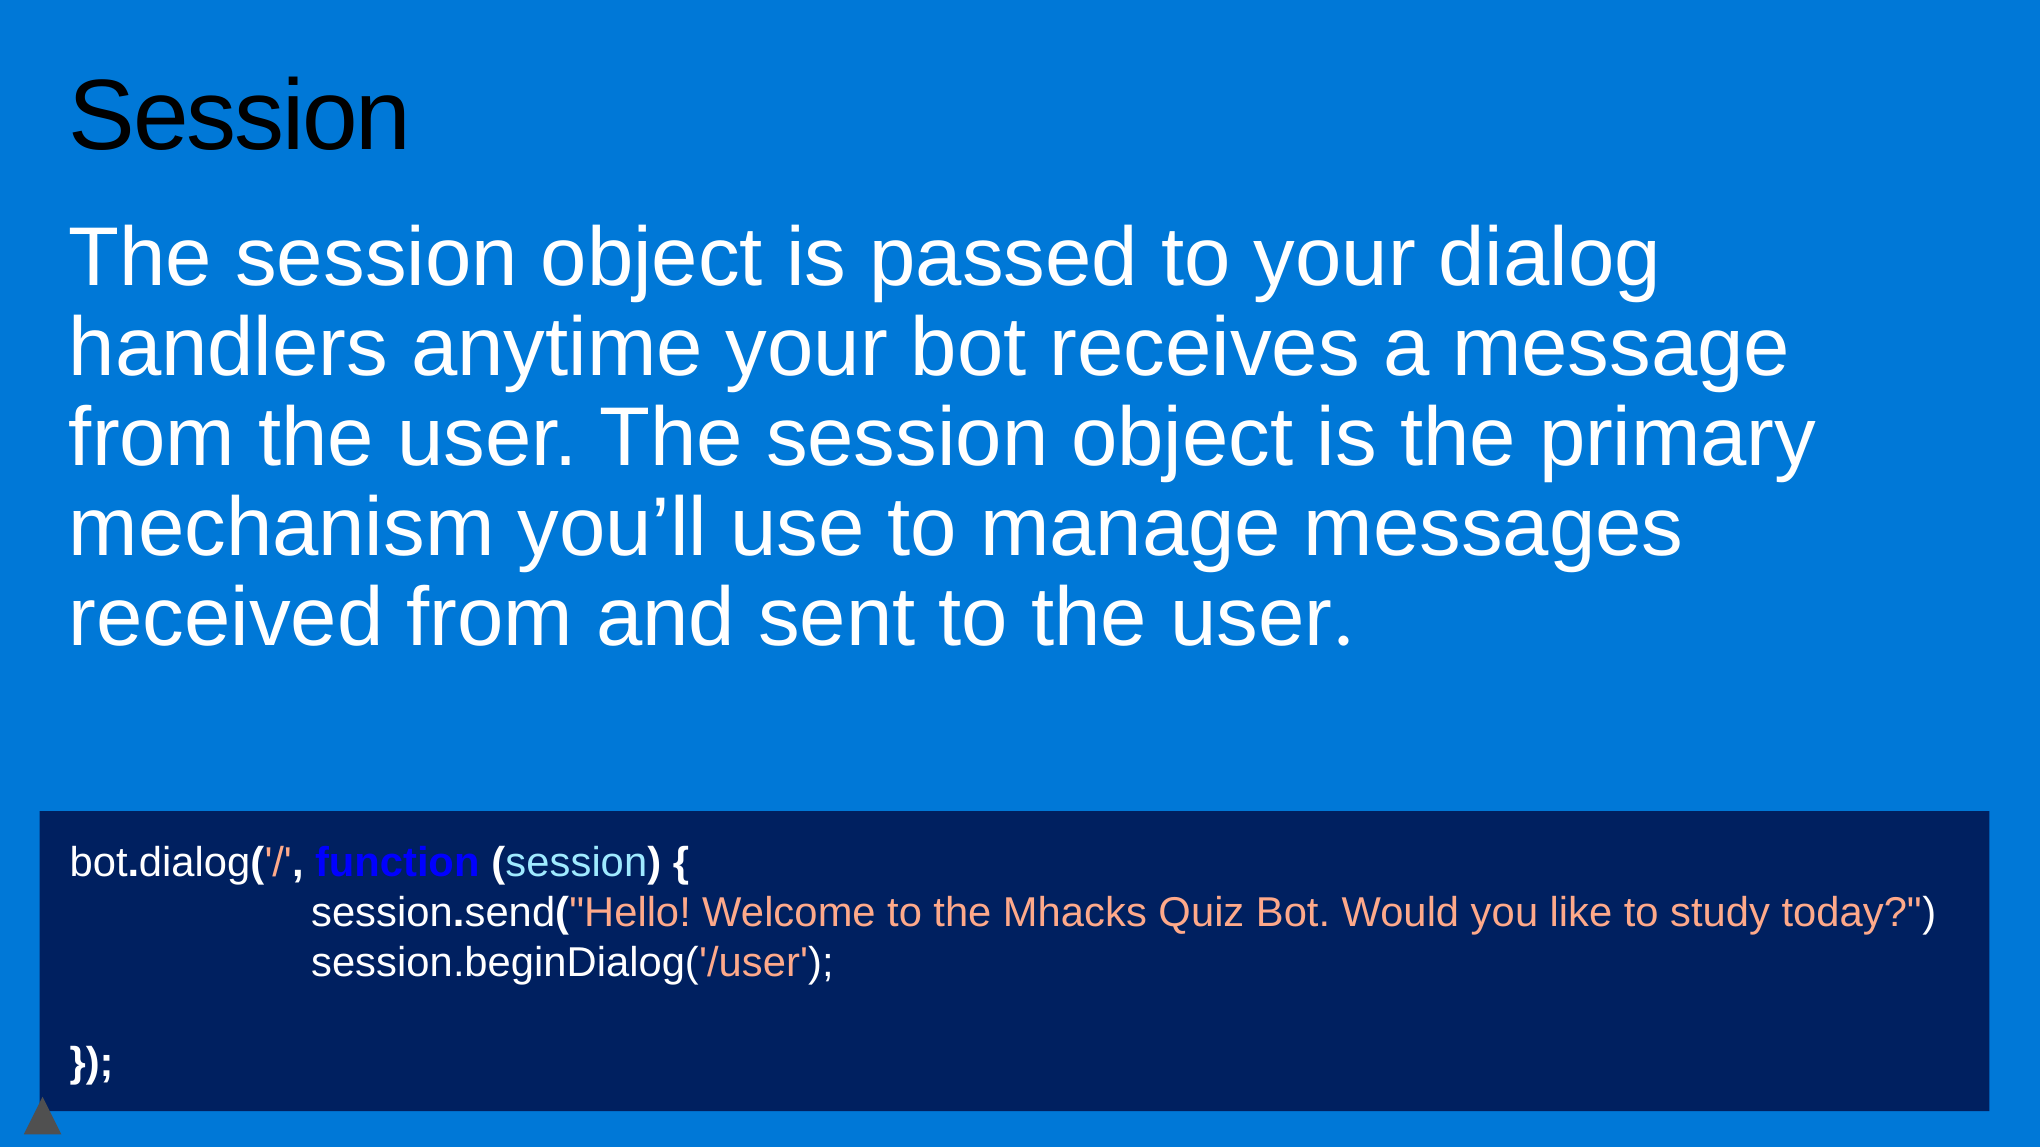

# Session
The session object is passed to your dialog handlers anytime your bot receives a message from the user. The session object is the primary mechanism you’ll use to manage messages received from and sent to the user.
bot.dialog('/', function (session) {
                     session.send("Hello! Welcome to the Mhacks Quiz Bot. Would you like to study today?")
                     session.beginDialog('/user');

});